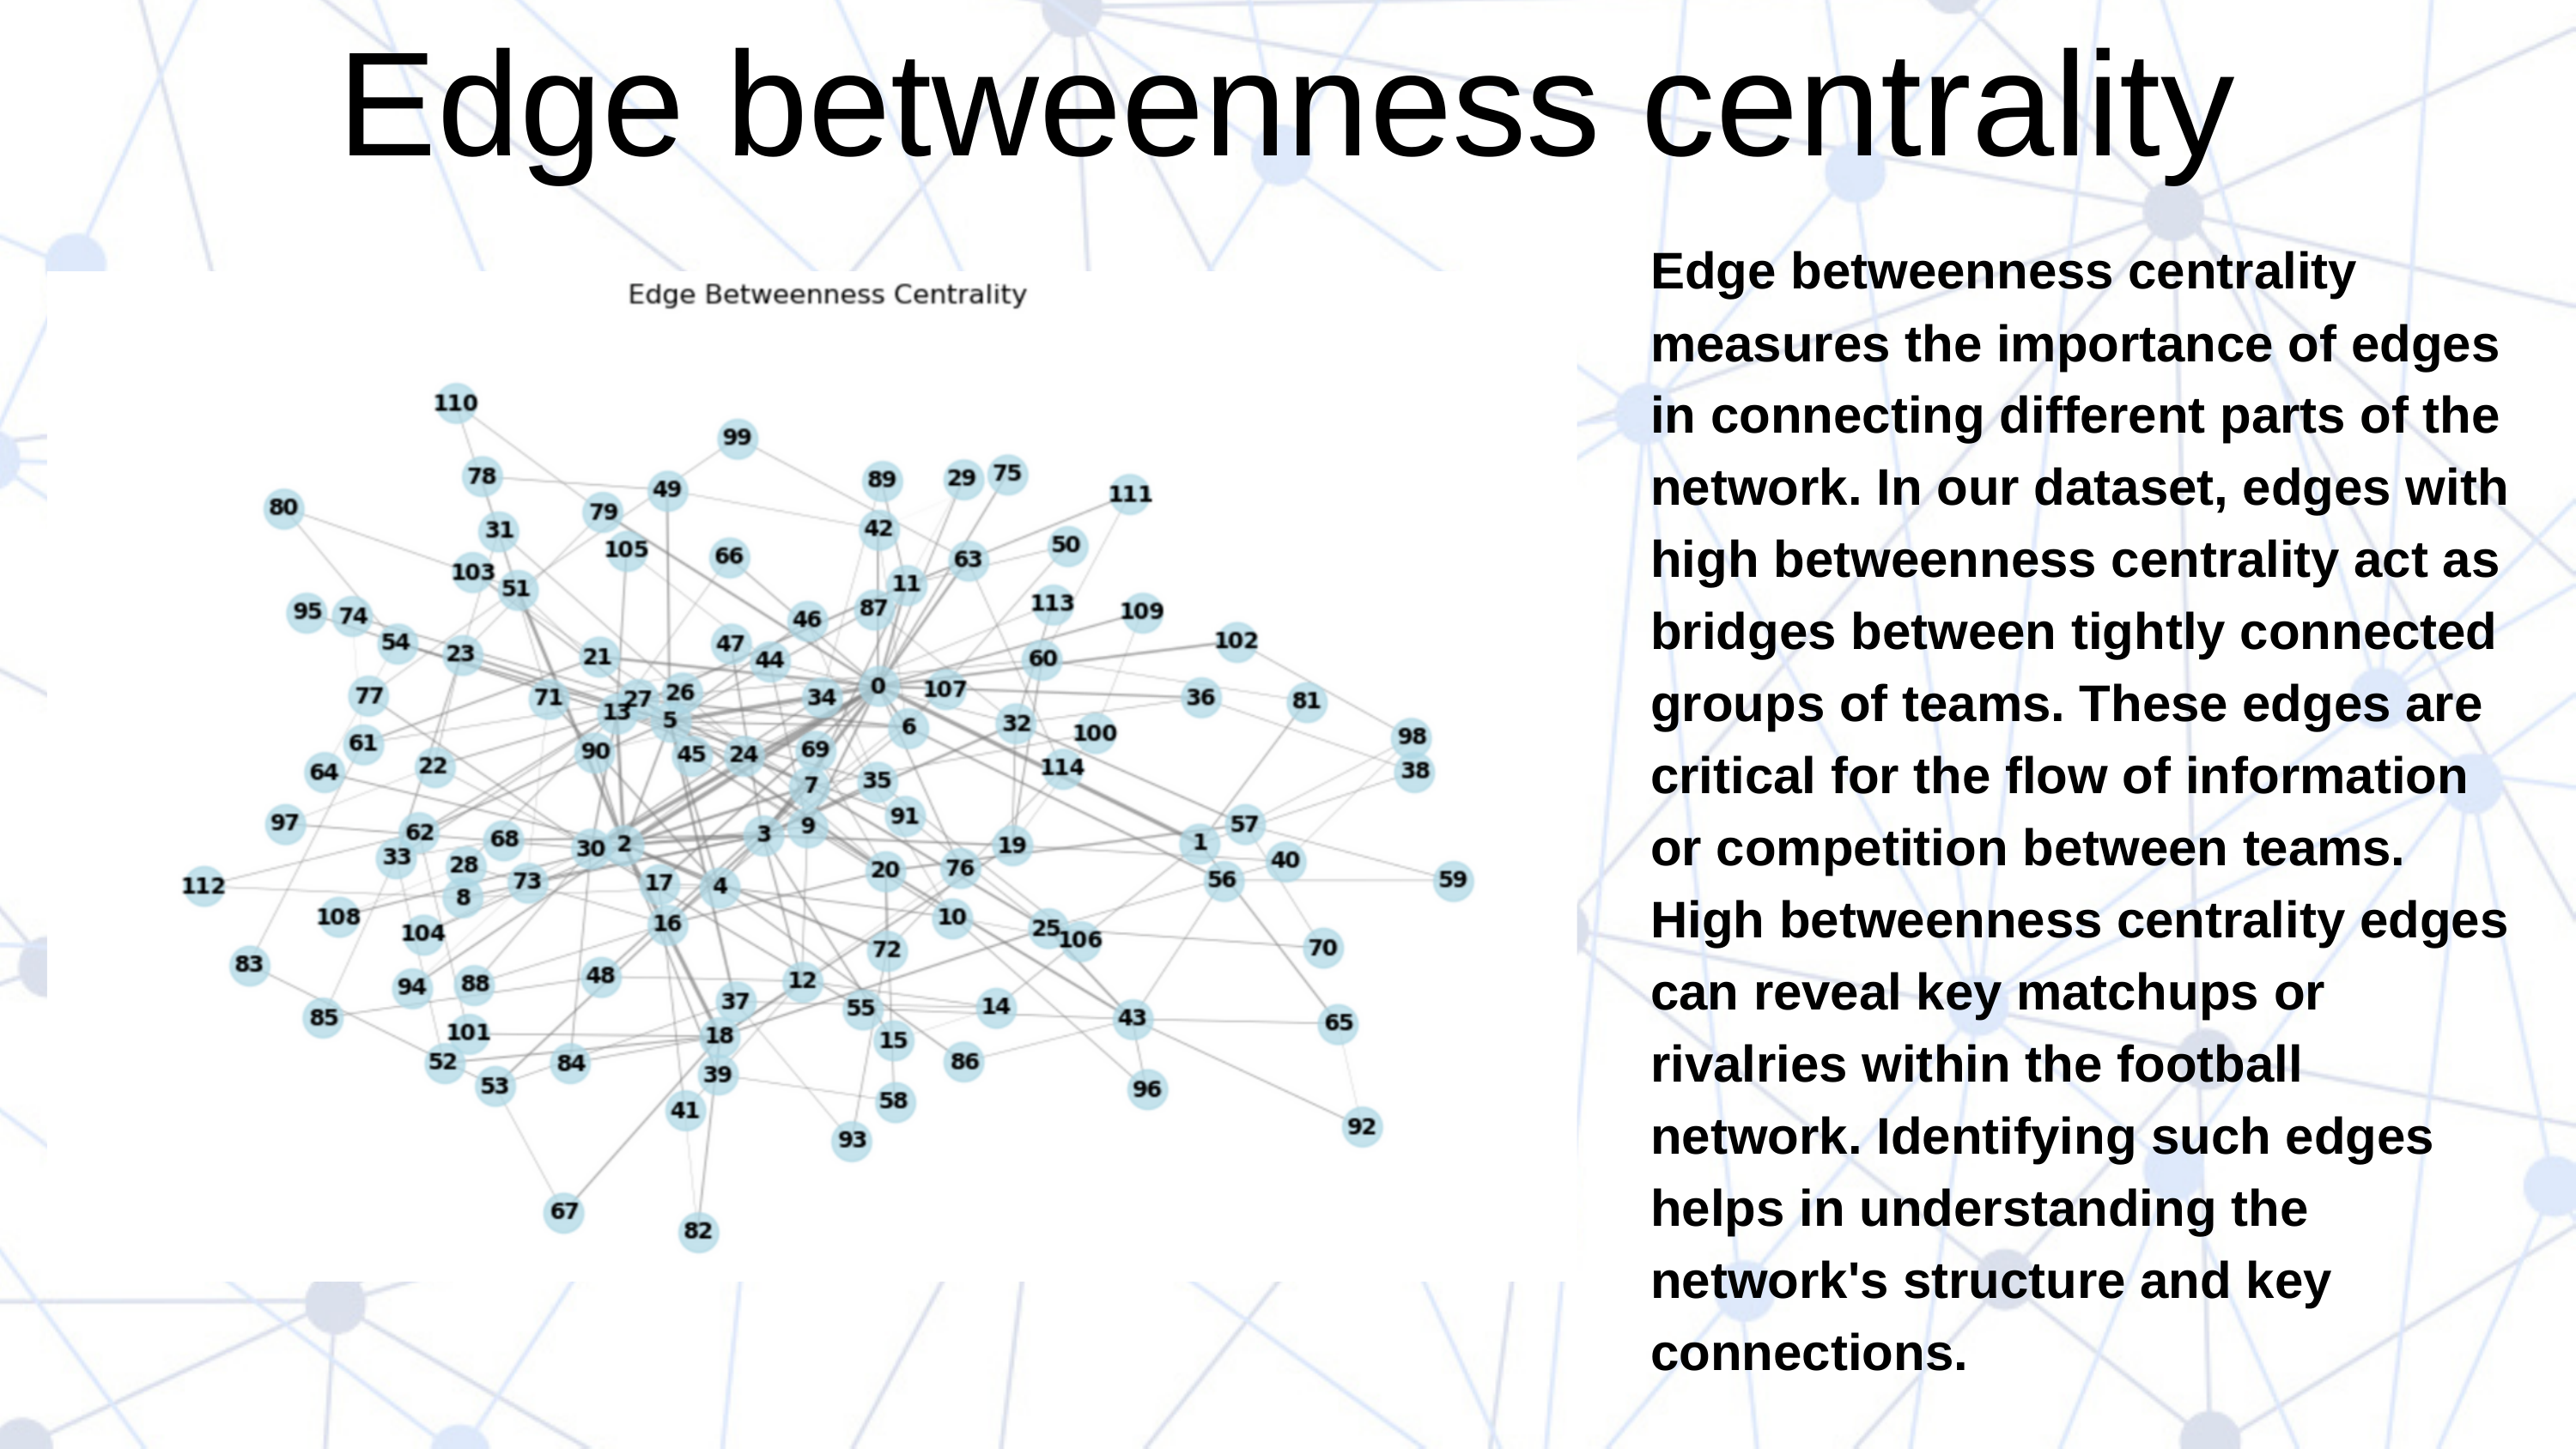

Edge betweenness centrality
Edge betweenness centrality measures the importance of edges in connecting different parts of the network. In our dataset, edges with high betweenness centrality act as bridges between tightly connected groups of teams. These edges are critical for the flow of information or competition between teams. High betweenness centrality edges can reveal key matchups or rivalries within the football network. Identifying such edges helps in understanding the network's structure and key connections.